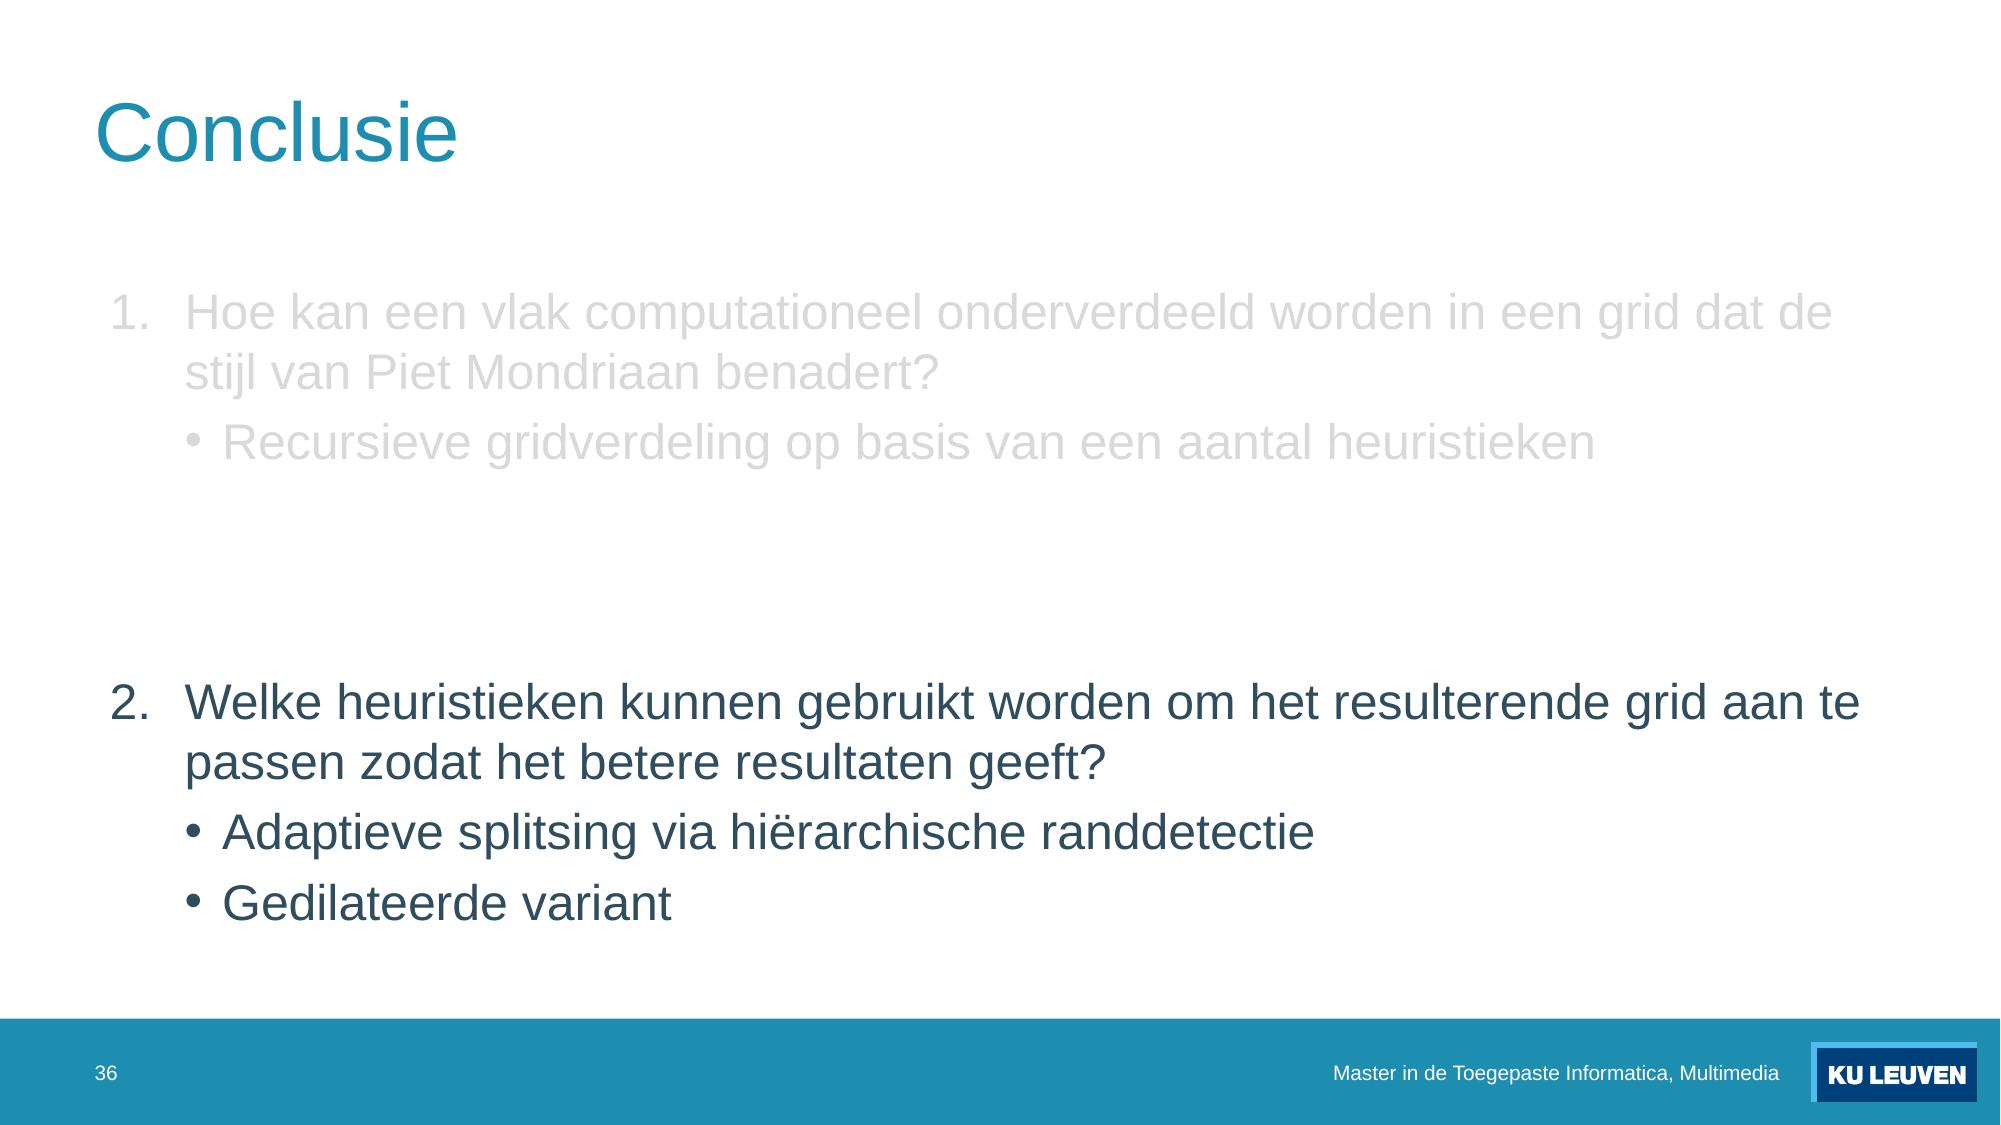

# Conclusie
Hoe kan een vlak computationeel onderverdeeld worden in een grid dat de stijl van Piet Mondriaan benadert?
Recursieve gridverdeling op basis van een aantal heuristieken

Welke heuristieken kunnen gebruikt worden om het resulterende grid aan te passen zodat het betere resultaten geeft?
Adaptieve splitsing via hiërarchische randdetectie
Gedilateerde variant

36
Master in de Toegepaste Informatica, Multimedia